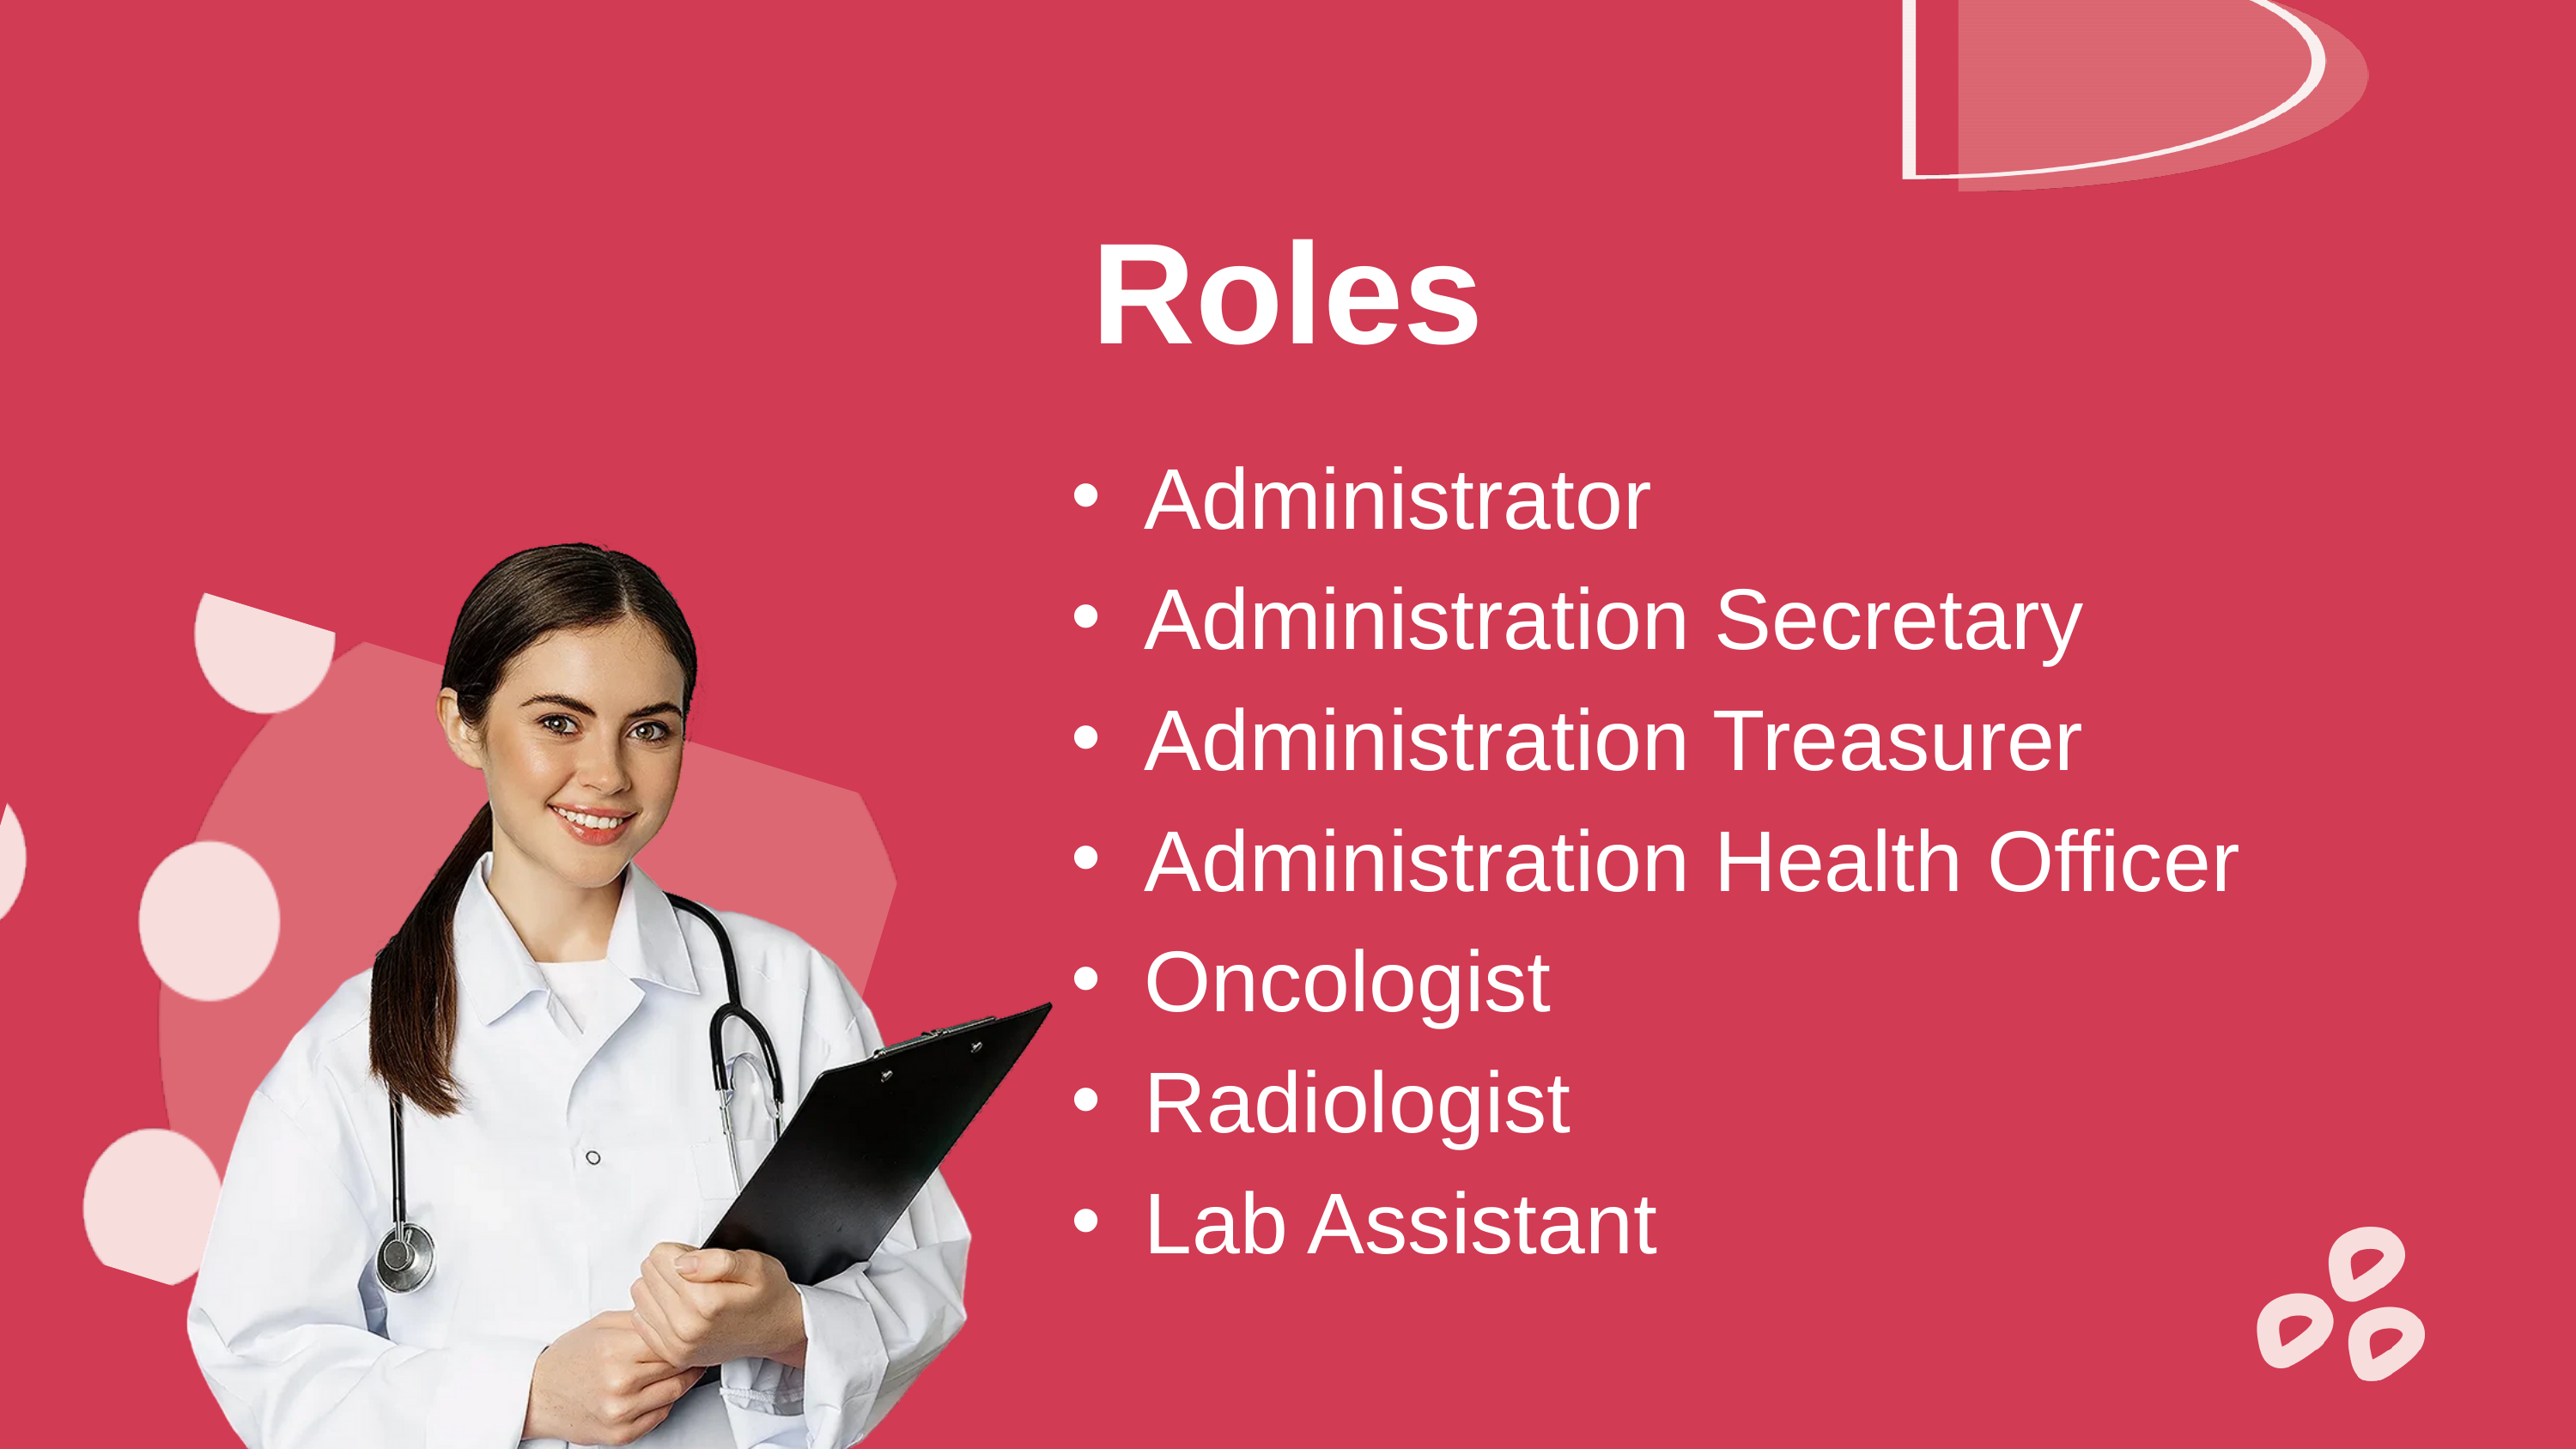

Roles
Administrator
Administration Secretary
Administration Treasurer
Administration Health Officer
Oncologist
Radiologist
Lab Assistant